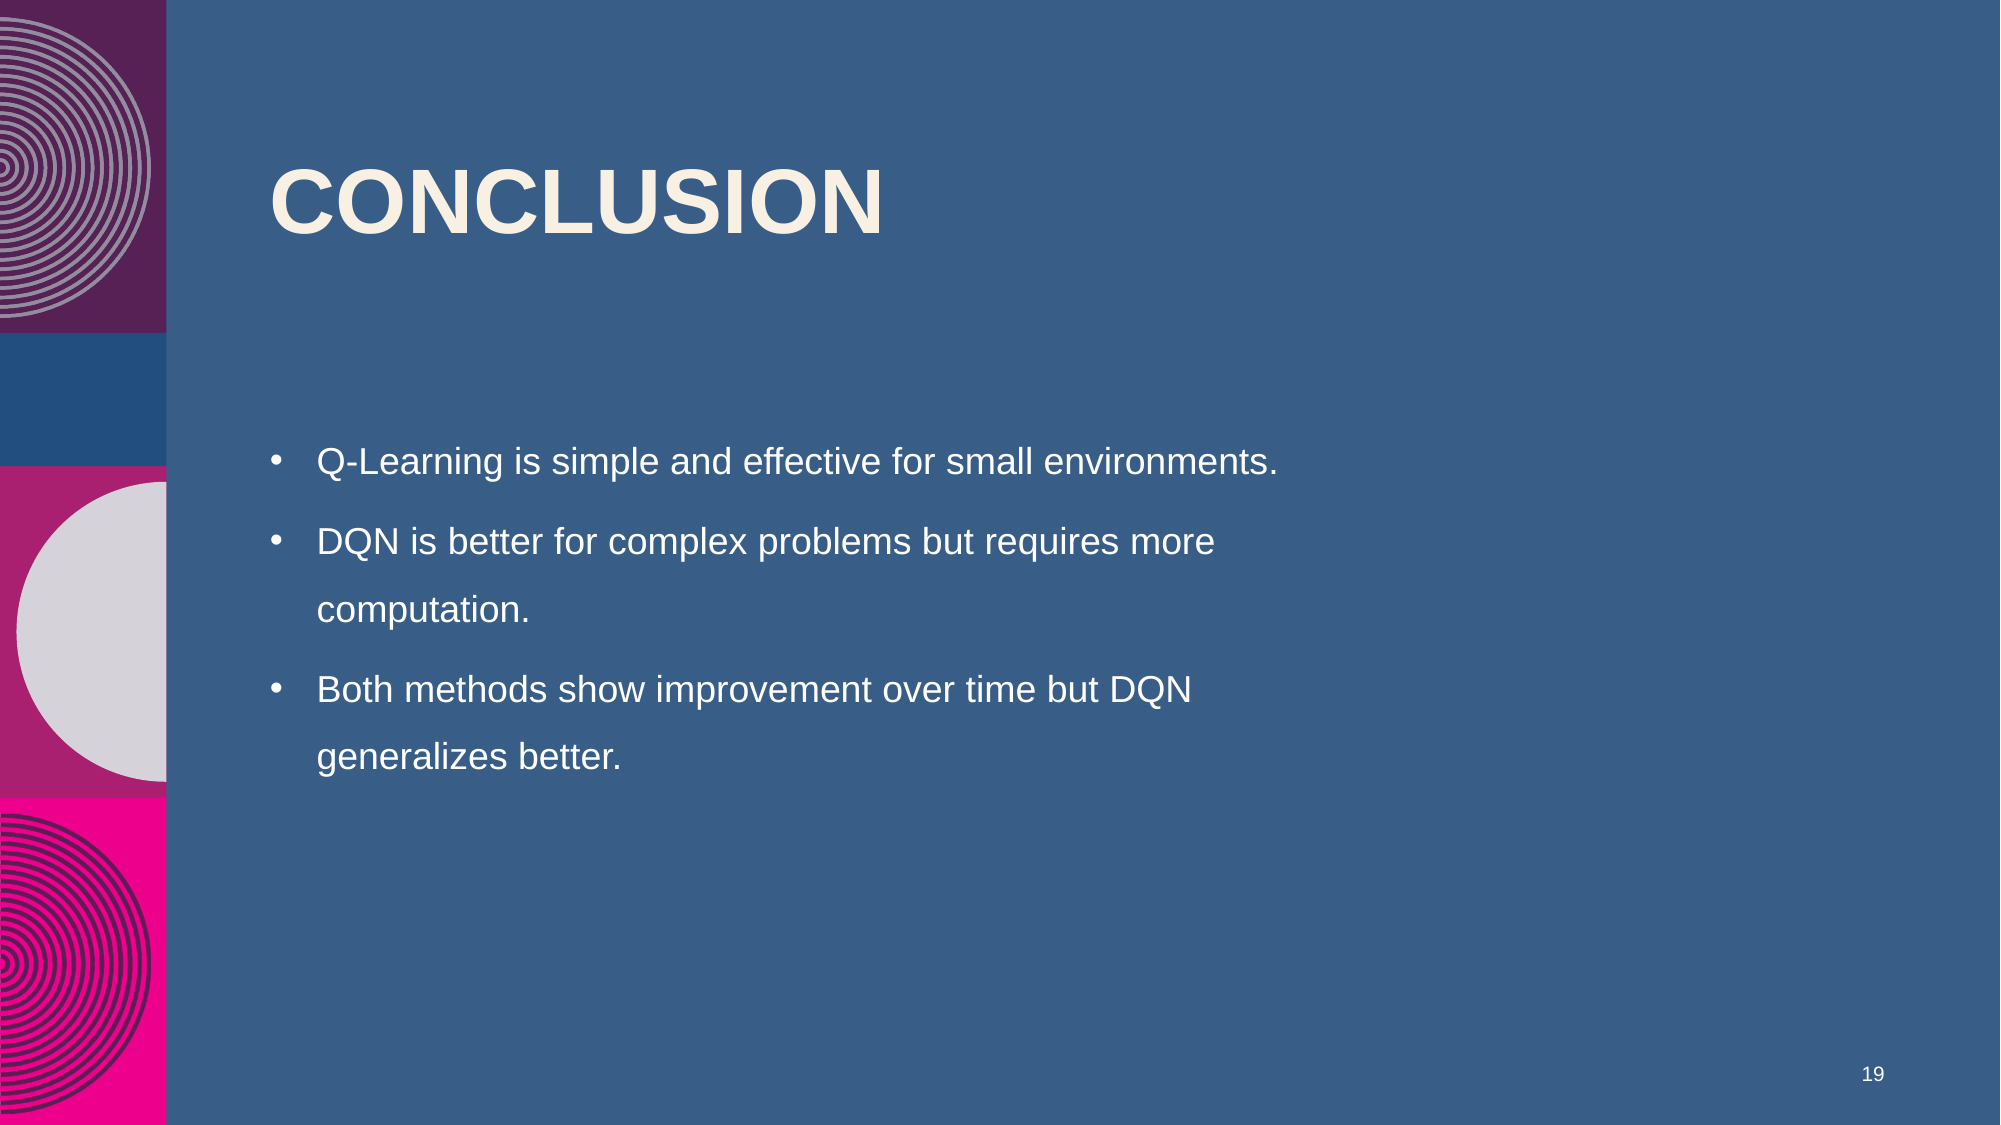

# Conclusion ​
Q-Learning is simple and effective for small environments.
DQN is better for complex problems but requires more computation.
Both methods show improvement over time but DQN generalizes better.
19